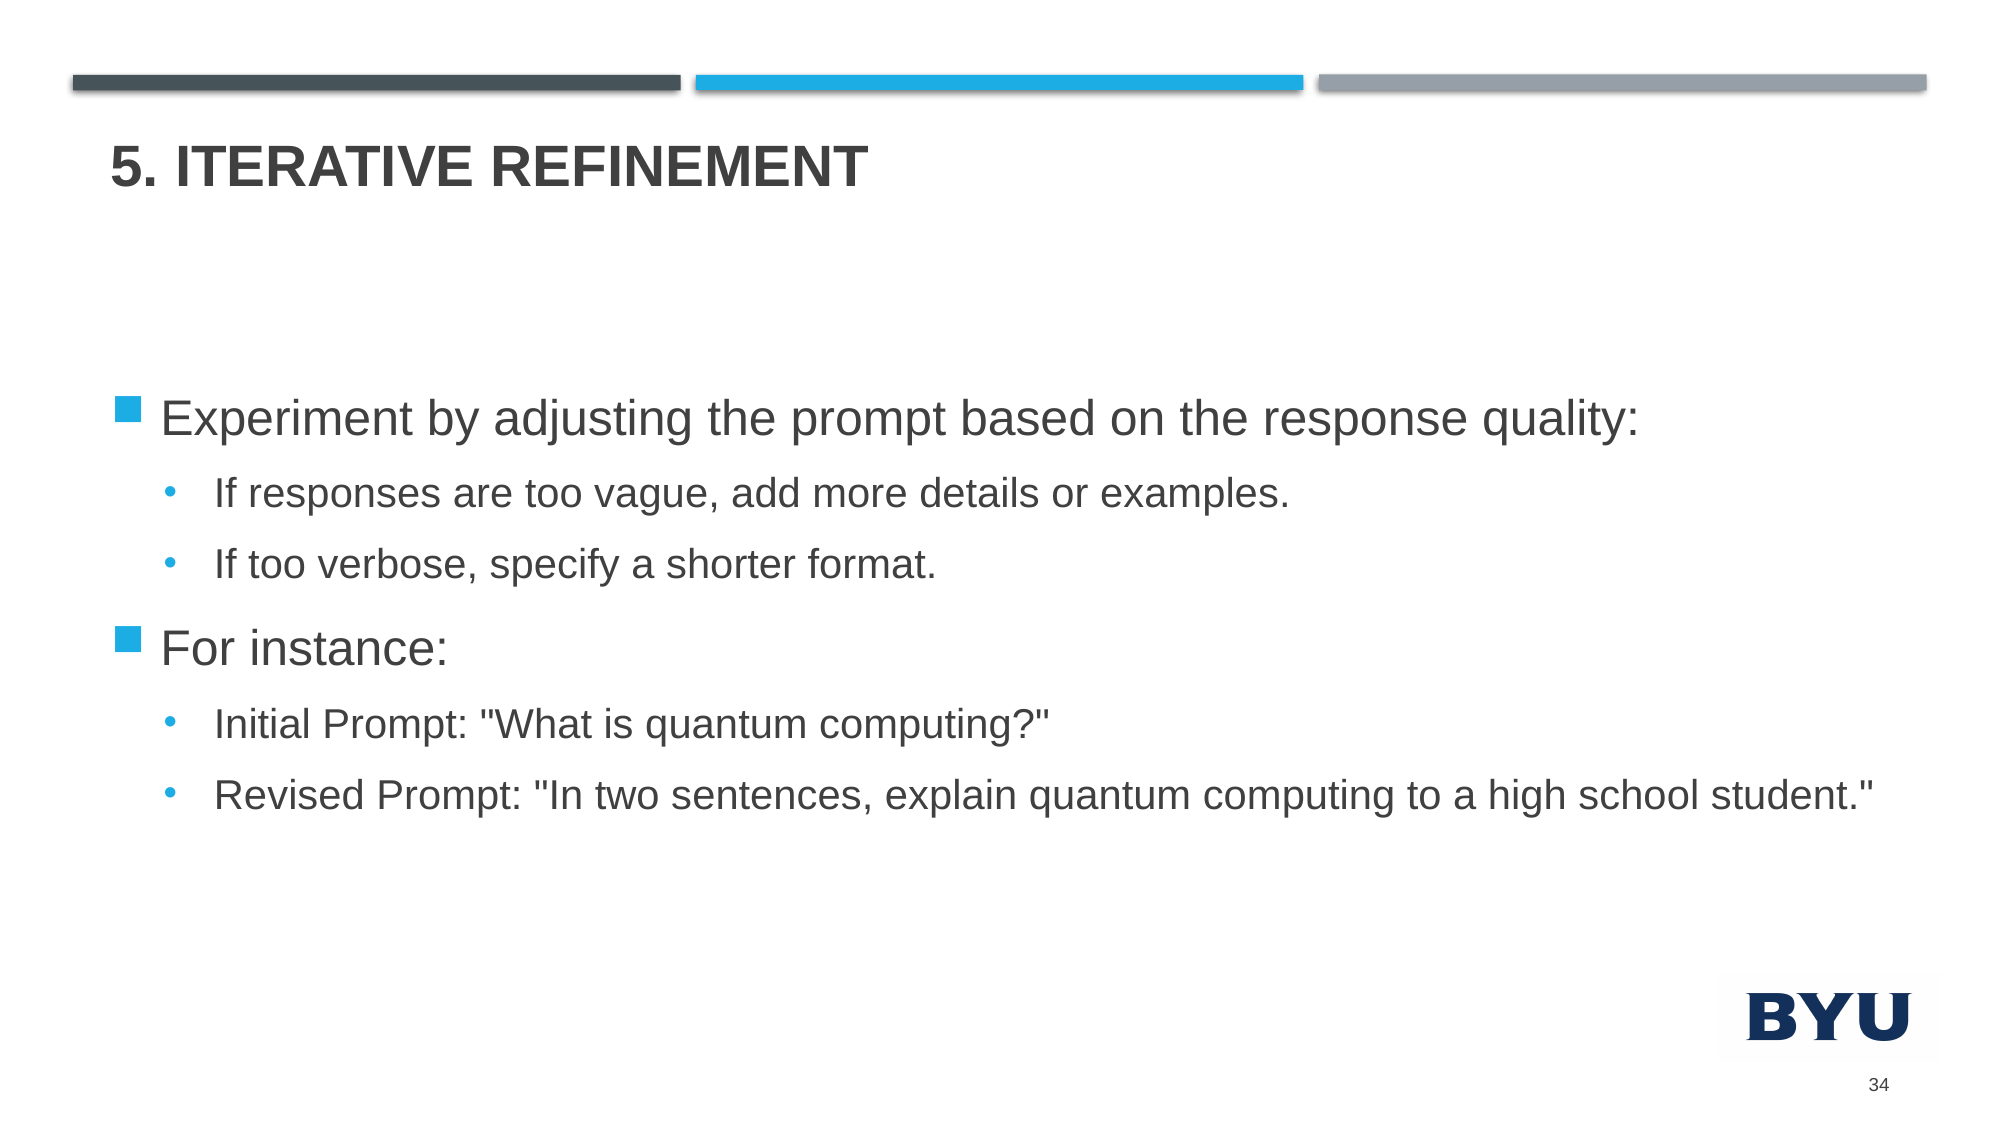

# 5. Iterative Refinement
Experiment by adjusting the prompt based on the response quality:
If responses are too vague, add more details or examples.
If too verbose, specify a shorter format.
For instance:
Initial Prompt: "What is quantum computing?"
Revised Prompt: "In two sentences, explain quantum computing to a high school student."

34